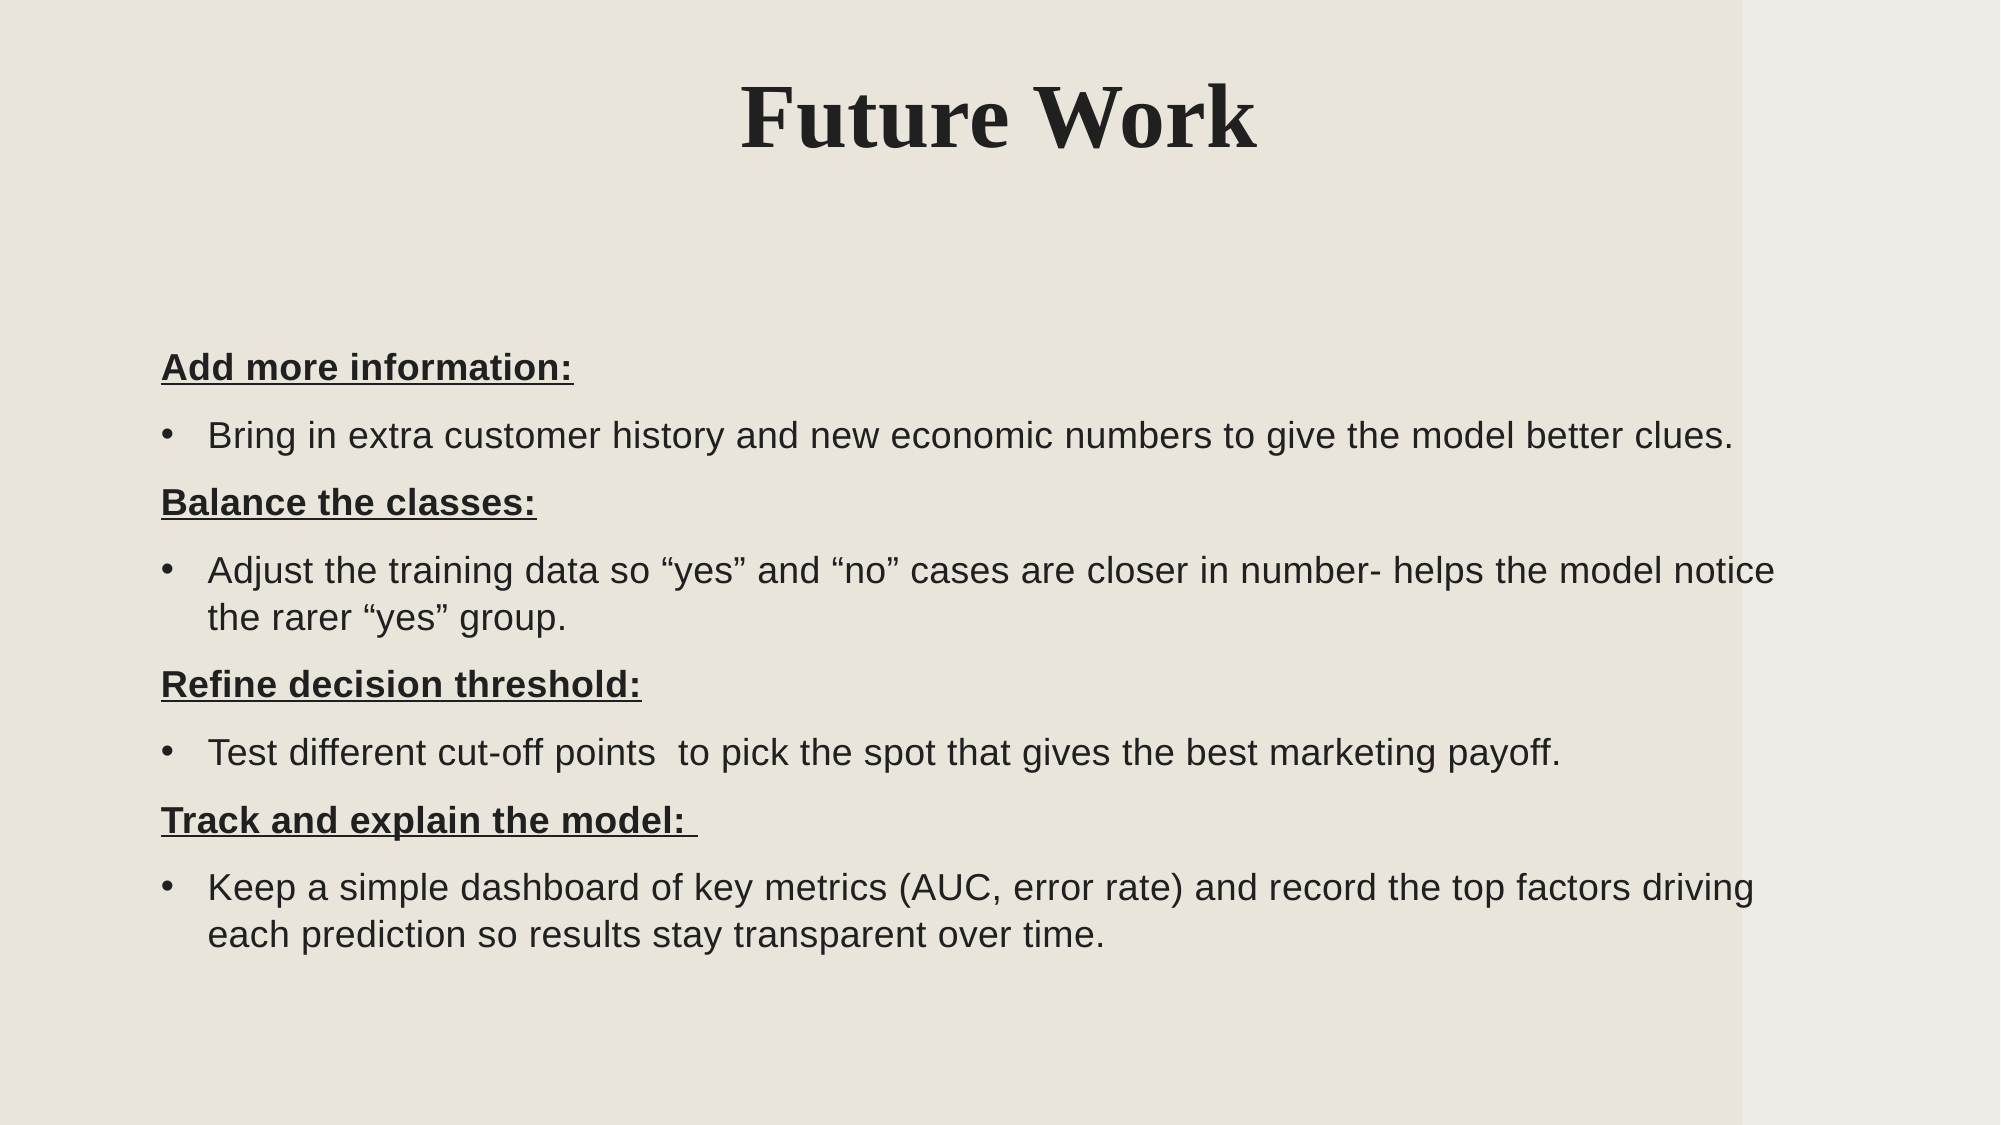

# Future Work
Add more information:
Bring in extra customer history and new economic numbers to give the model better clues.
Balance the classes:
Adjust the training data so “yes” and “no” cases are closer in number- helps the model notice the rarer “yes” group.
Refine decision threshold:
Test different cut-off points  to pick the spot that gives the best marketing payoff.
Track and explain the model:
Keep a simple dashboard of key metrics (AUC, error rate) and record the top factors driving each prediction so results stay transparent over time.